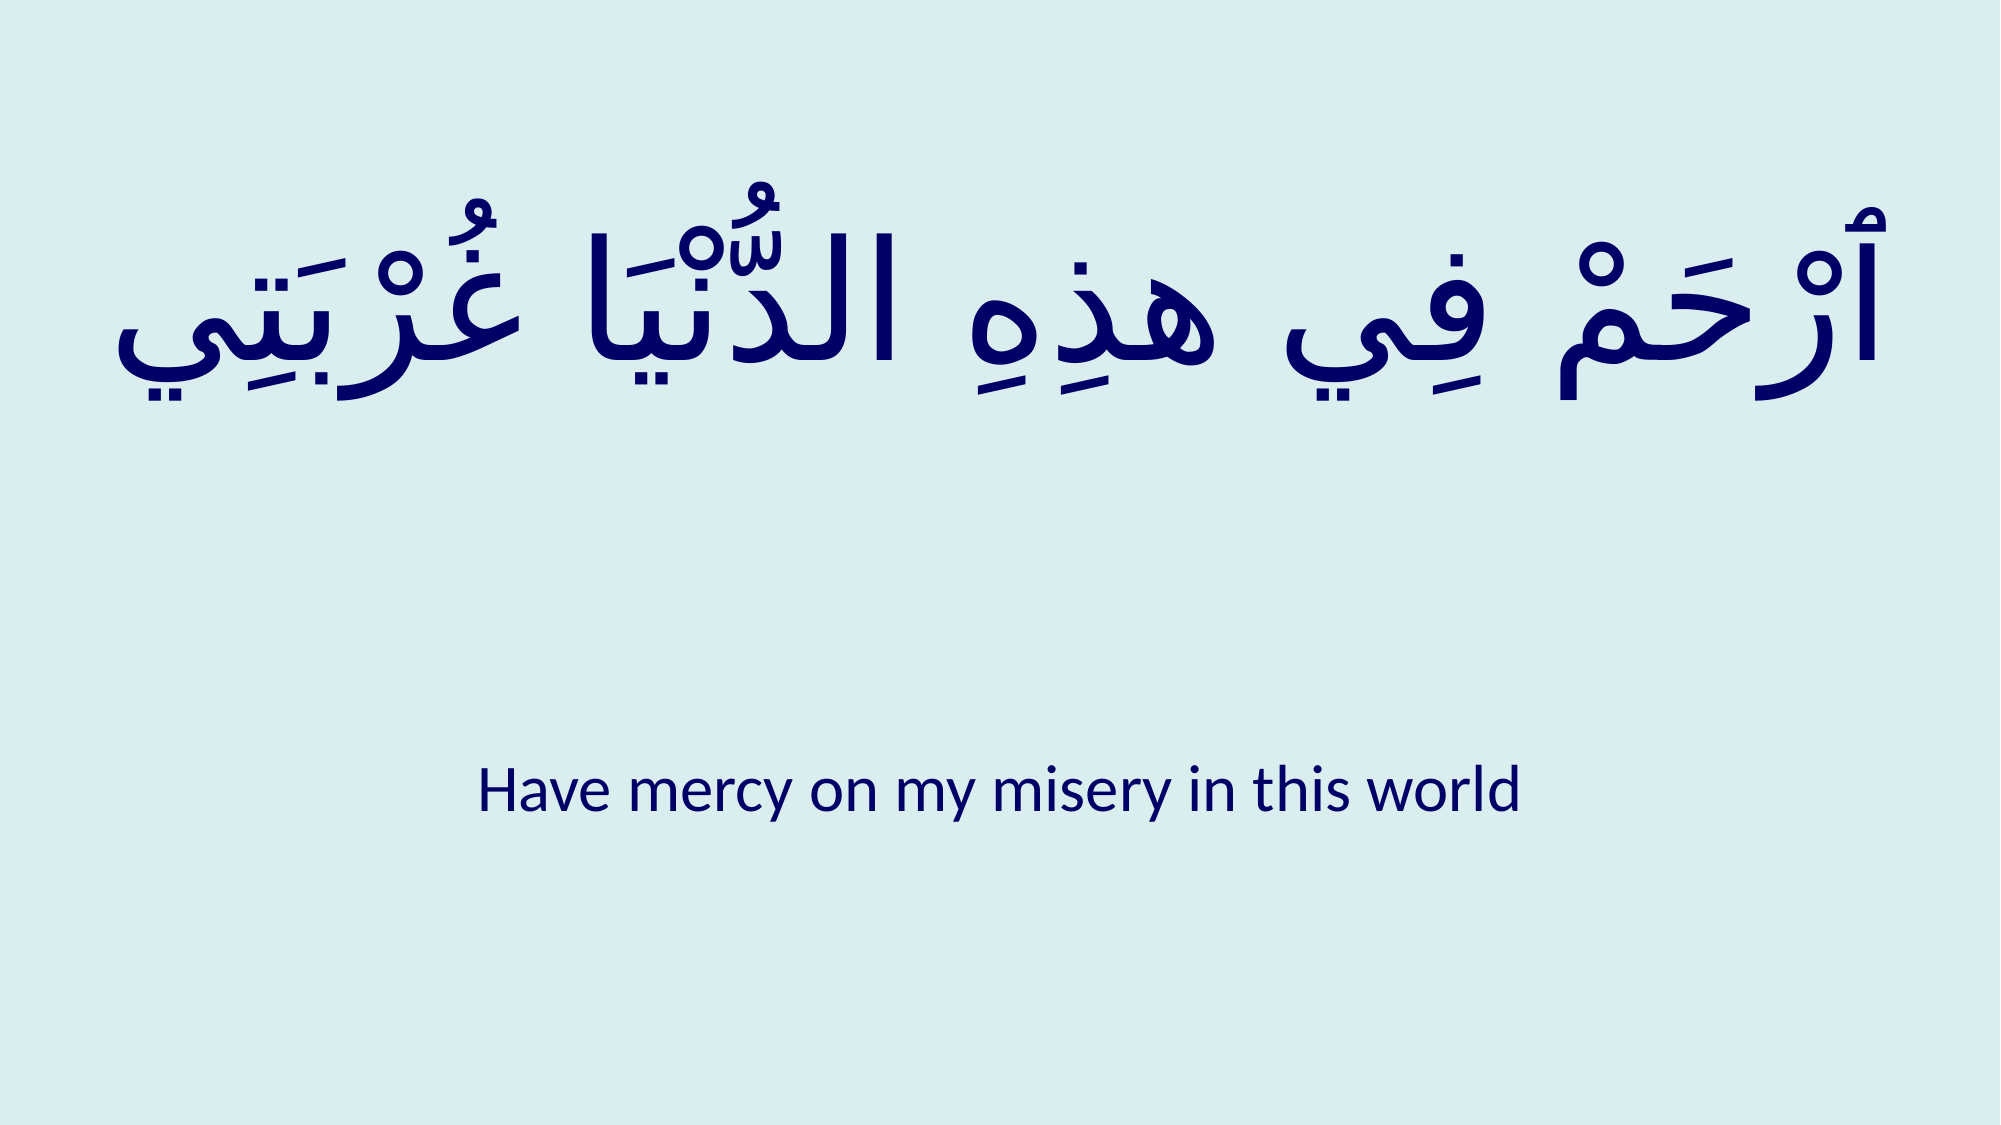

# ٱرْحَمْ فِي هذِهِ الدُّنْيَا غُرْبَتِي
Have mercy on my misery in this world